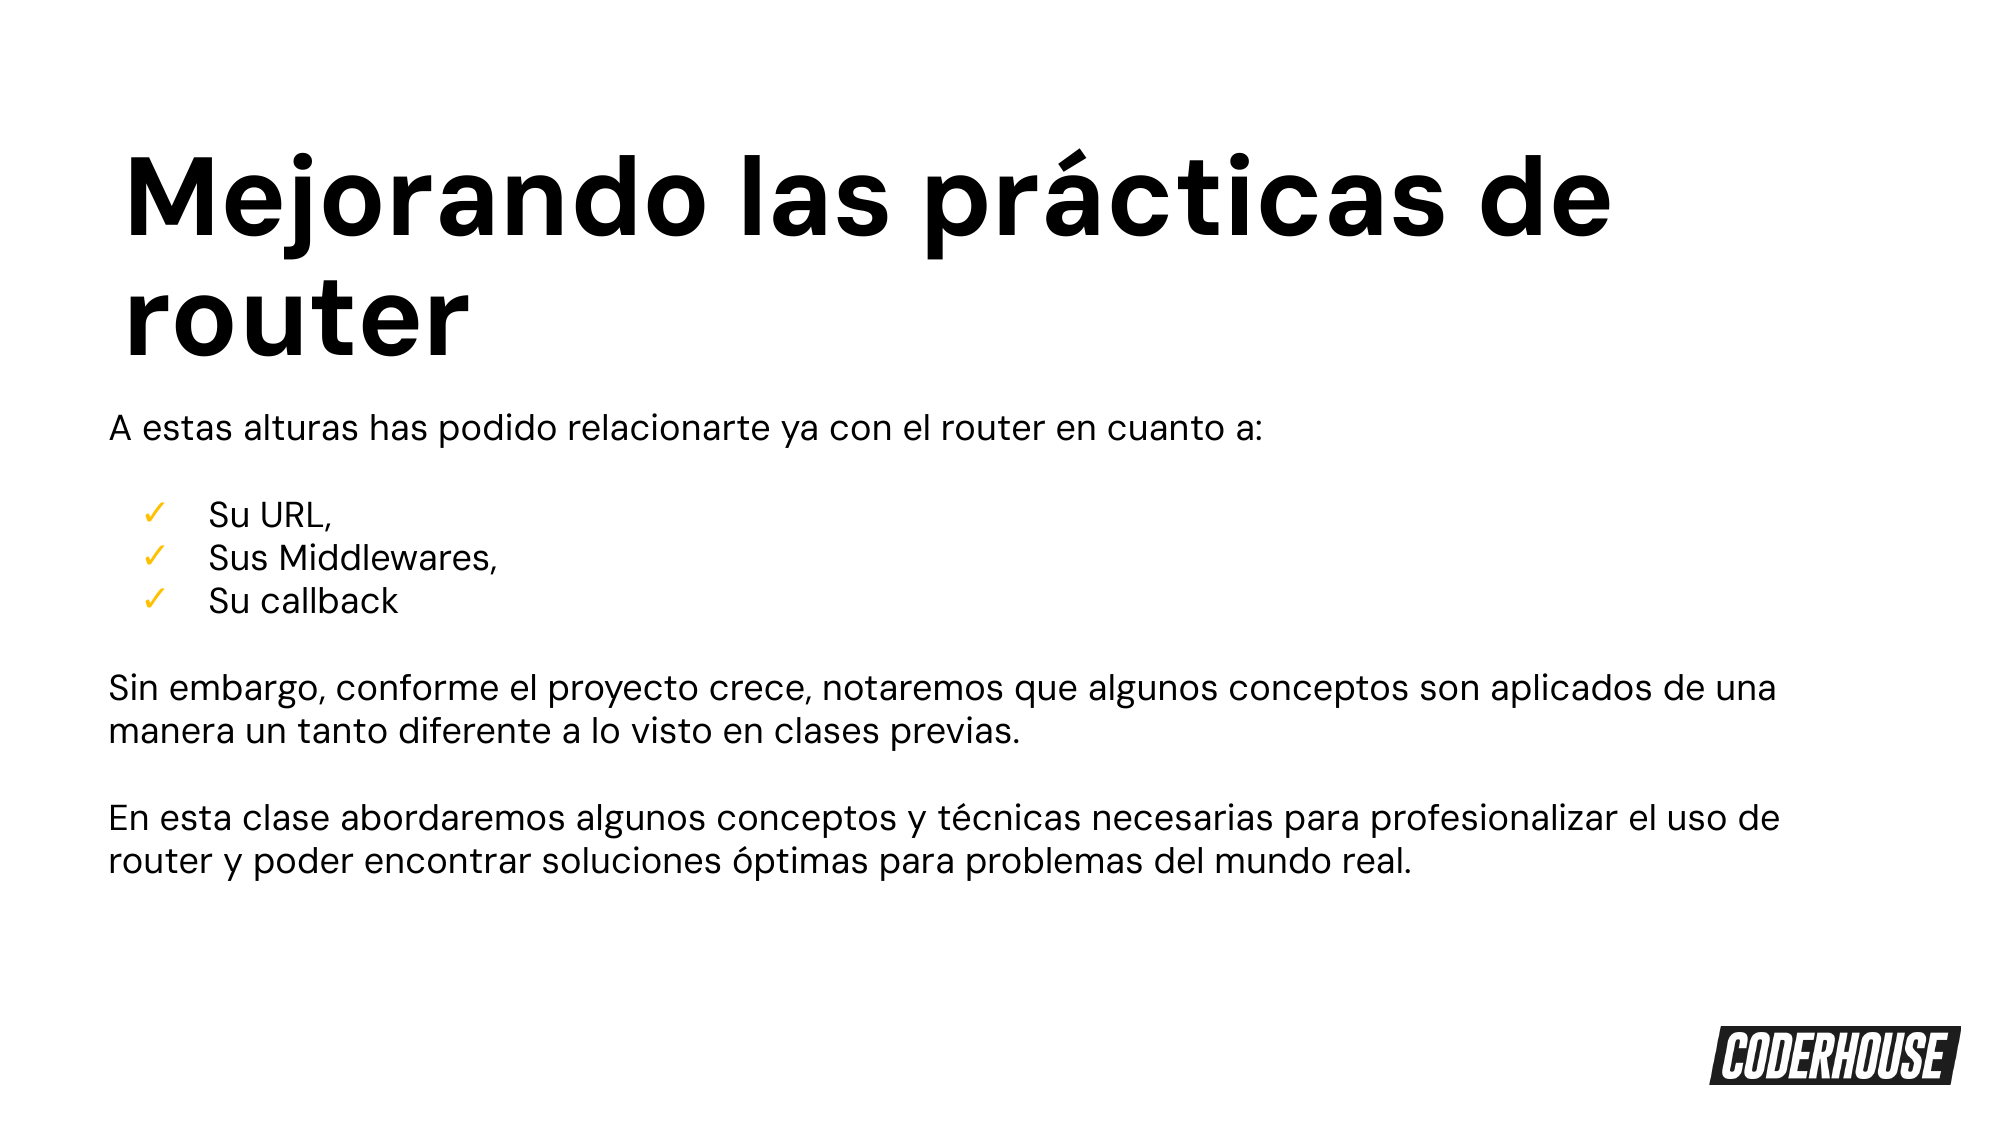

Mejorando las prácticas de router
A estas alturas has podido relacionarte ya con el router en cuanto a:

Su URL,
Sus Middlewares,
Su callback

Sin embargo, conforme el proyecto crece, notaremos que algunos conceptos son aplicados de una manera un tanto diferente a lo visto en clases previas.

En esta clase abordaremos algunos conceptos y técnicas necesarias para profesionalizar el uso de router y poder encontrar soluciones óptimas para problemas del mundo real.